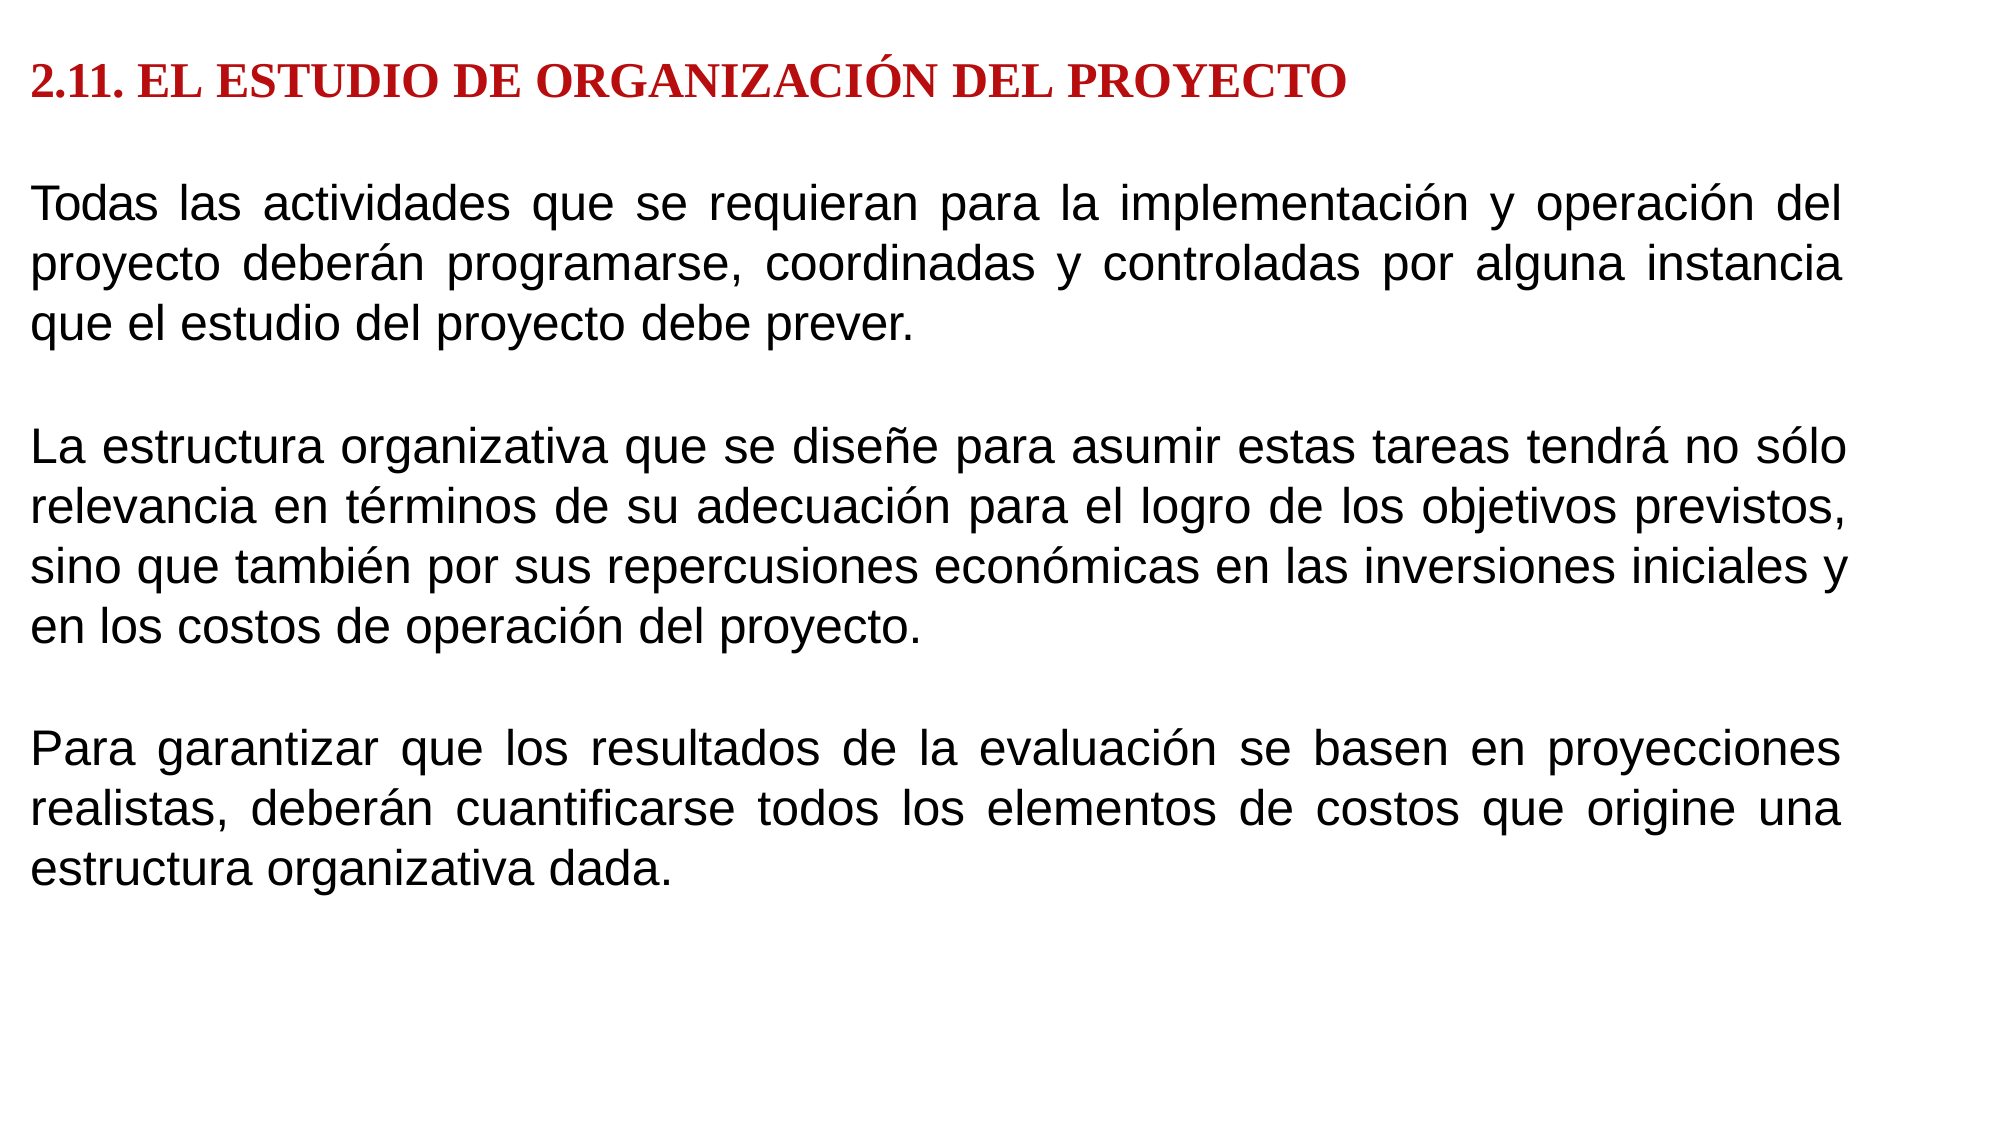

2.11. EL ESTUDIO DE ORGANIZACIÓN DEL PROYECTO

Todas las actividades que se requieran para la implementación y operación del  proyecto deberán programarse, coordinadas y controladas por alguna instancia  que el estudio del proyecto debe prever.

La estructura organizativa que se diseñe para asumir estas tareas tendrá no sólo  relevancia en términos de su adecuación para el logro de los objetivos previstos,  sino que también por sus repercusiones económicas en las inversiones iniciales y  en los costos de operación del proyecto.

Para garantizar que los resultados de la evaluación se basen en proyecciones  realistas, deberán cuantificarse todos los elementos de costos que origine una  estructura organizativa dada.